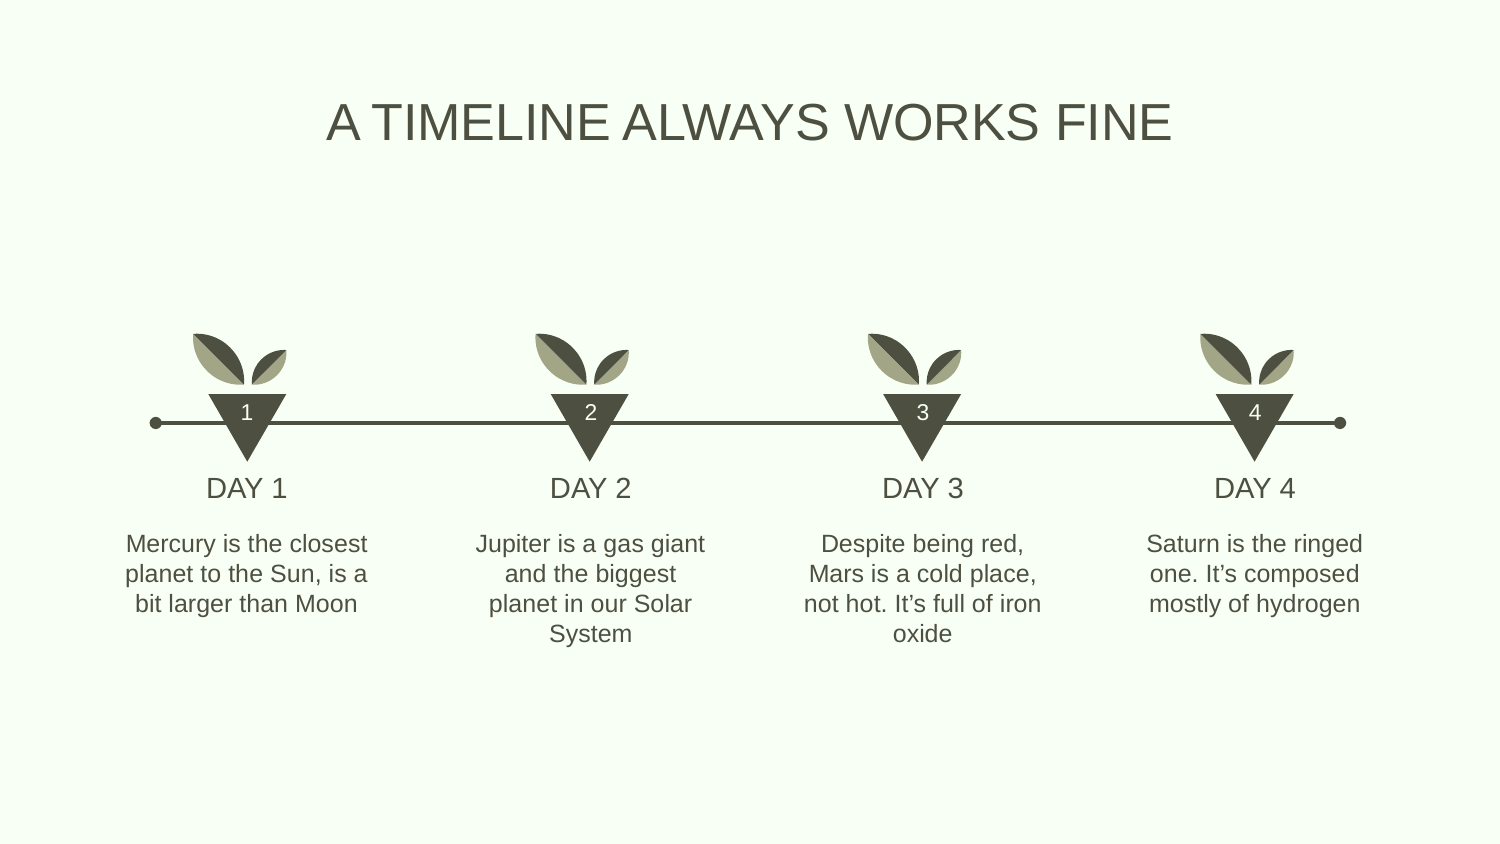

# A TIMELINE ALWAYS WORKS FINE

1
2
3
4
DAY 1
DAY 2
DAY 3
DAY 4
Mercury is the closest planet to the Sun, is a bit larger than Moon
Jupiter is a gas giant and the biggest planet in our Solar System
Despite being red, Mars is a cold place, not hot. It’s full of iron oxide
Saturn is the ringed one. It’s composed mostly of hydrogen